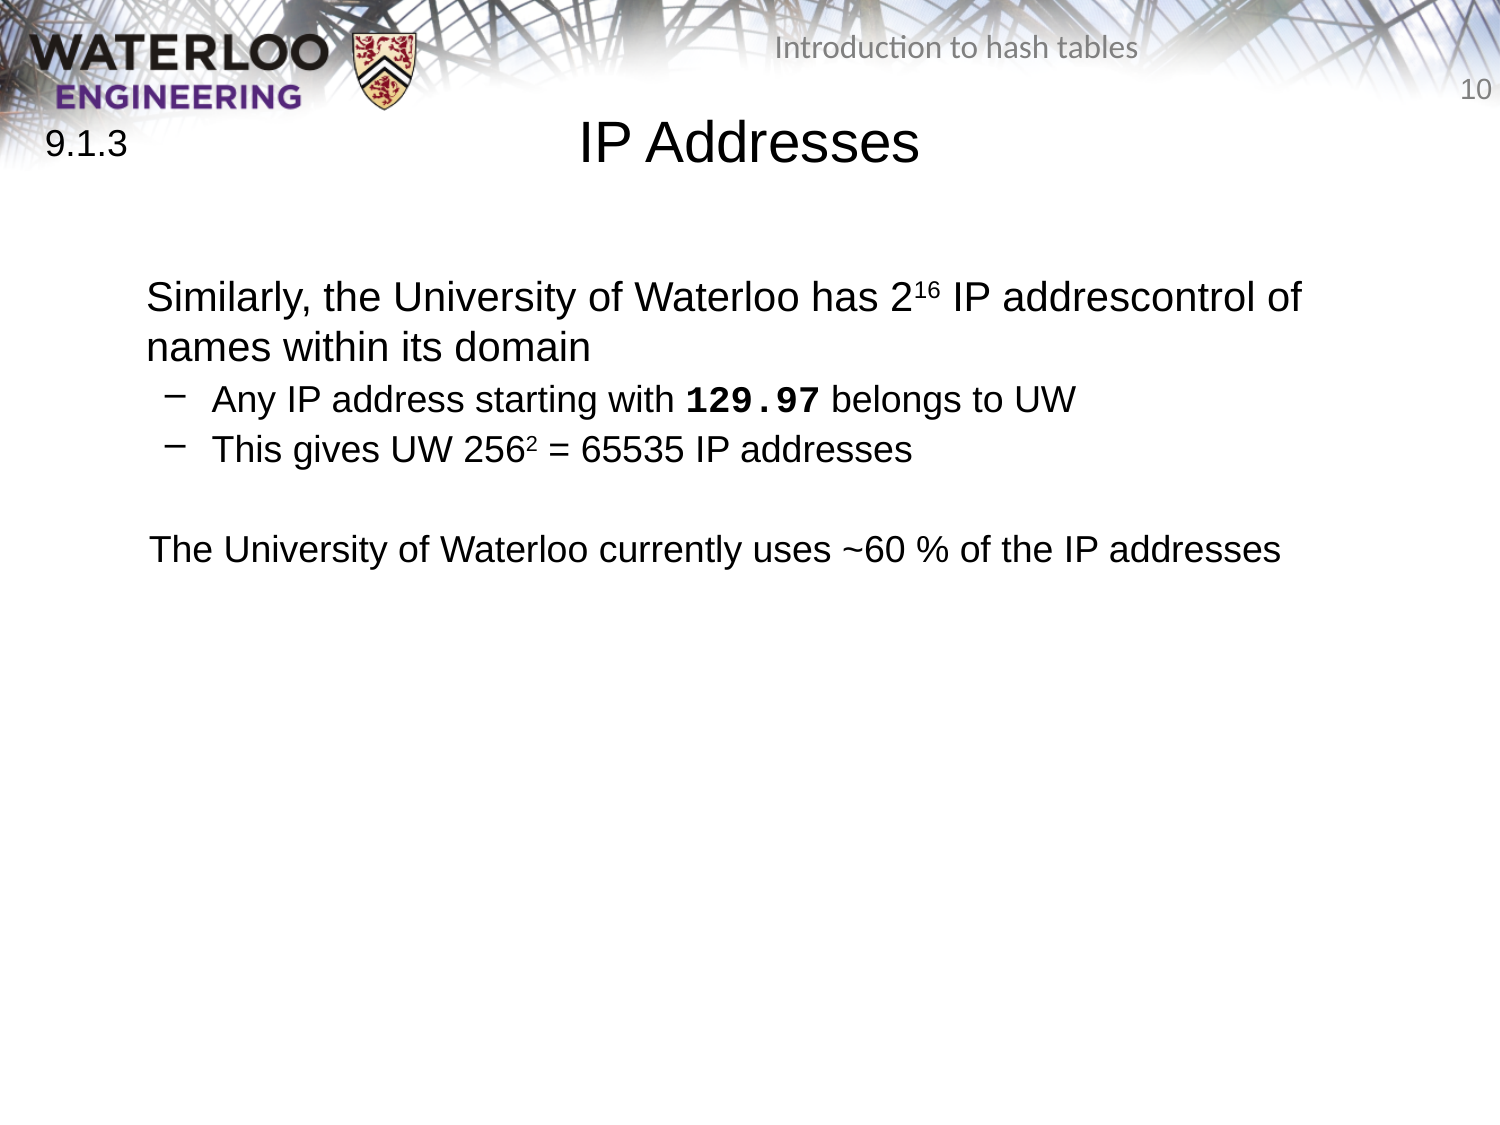

# IP Addresses
9.1.3
	Similarly, the University of Waterloo has 216 IP addrescontrol of names within its domain
Any IP address starting with 129.97 belongs to UW
This gives UW 2562 = 65535 IP addresses

	The University of Waterloo currently uses ~60 % of the IP addresses